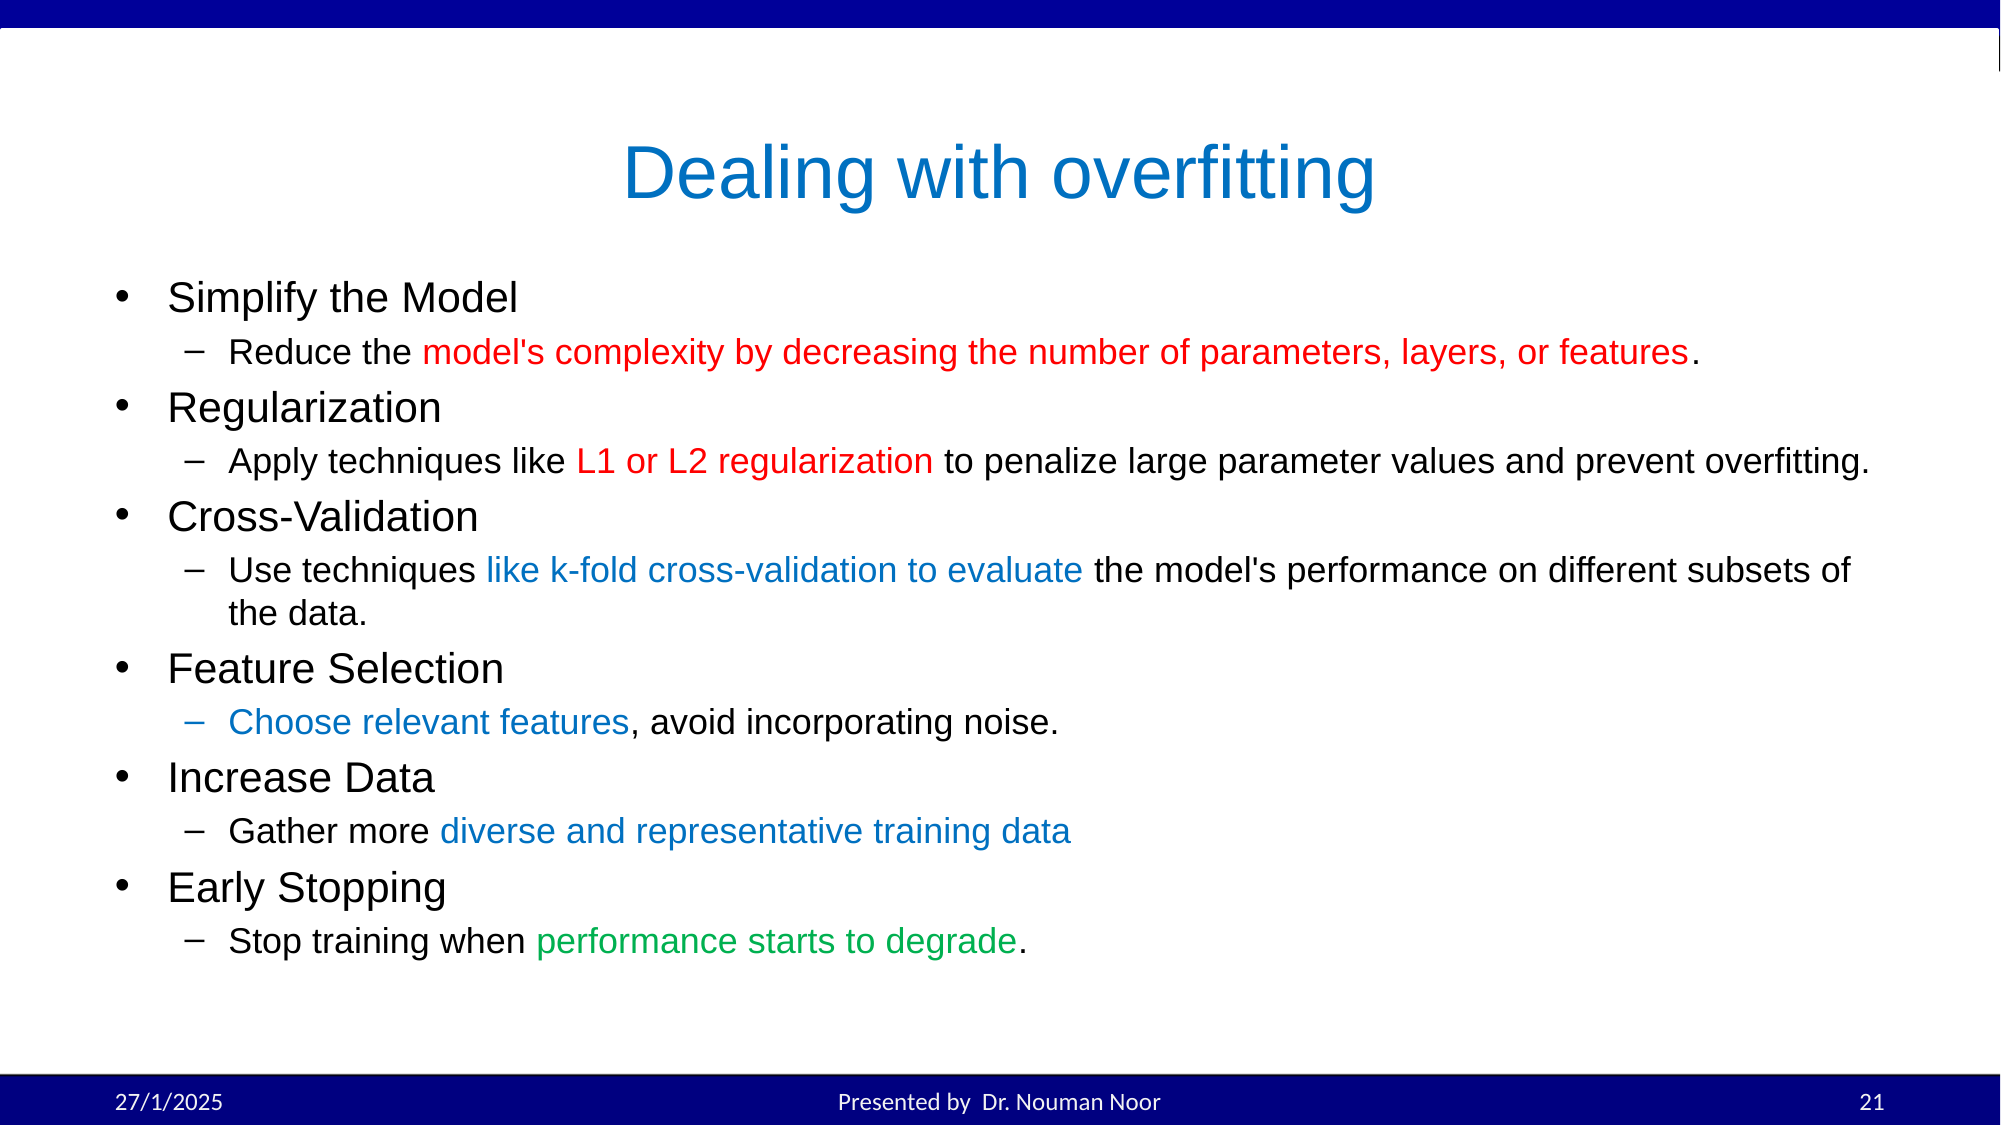

# Dealing with overfitting
Simplify the Model
Reduce the model's complexity by decreasing the number of parameters, layers, or features.
Regularization
Apply techniques like L1 or L2 regularization to penalize large parameter values and prevent overfitting.
Cross-Validation
Use techniques like k-fold cross-validation to evaluate the model's performance on different subsets of the data.
Feature Selection
Choose relevant features, avoid incorporating noise.
Increase Data
Gather more diverse and representative training data
Early Stopping
Stop training when performance starts to degrade.
27/1/2025
Presented by  Dr. Nouman Noor
21